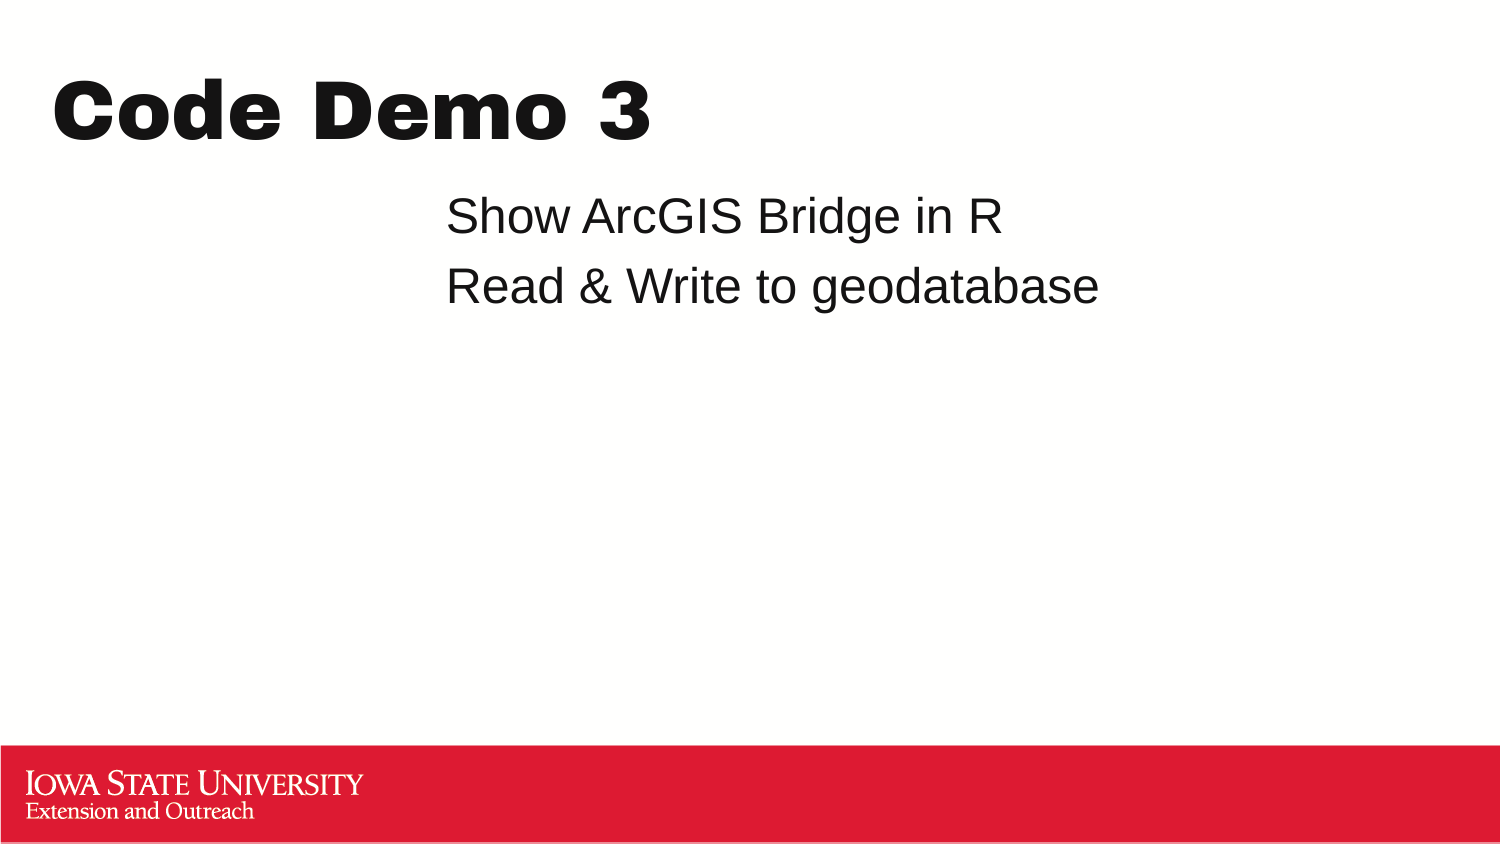

# Code Demo 3
Show ArcGIS Bridge in R
Read & Write to geodatabase